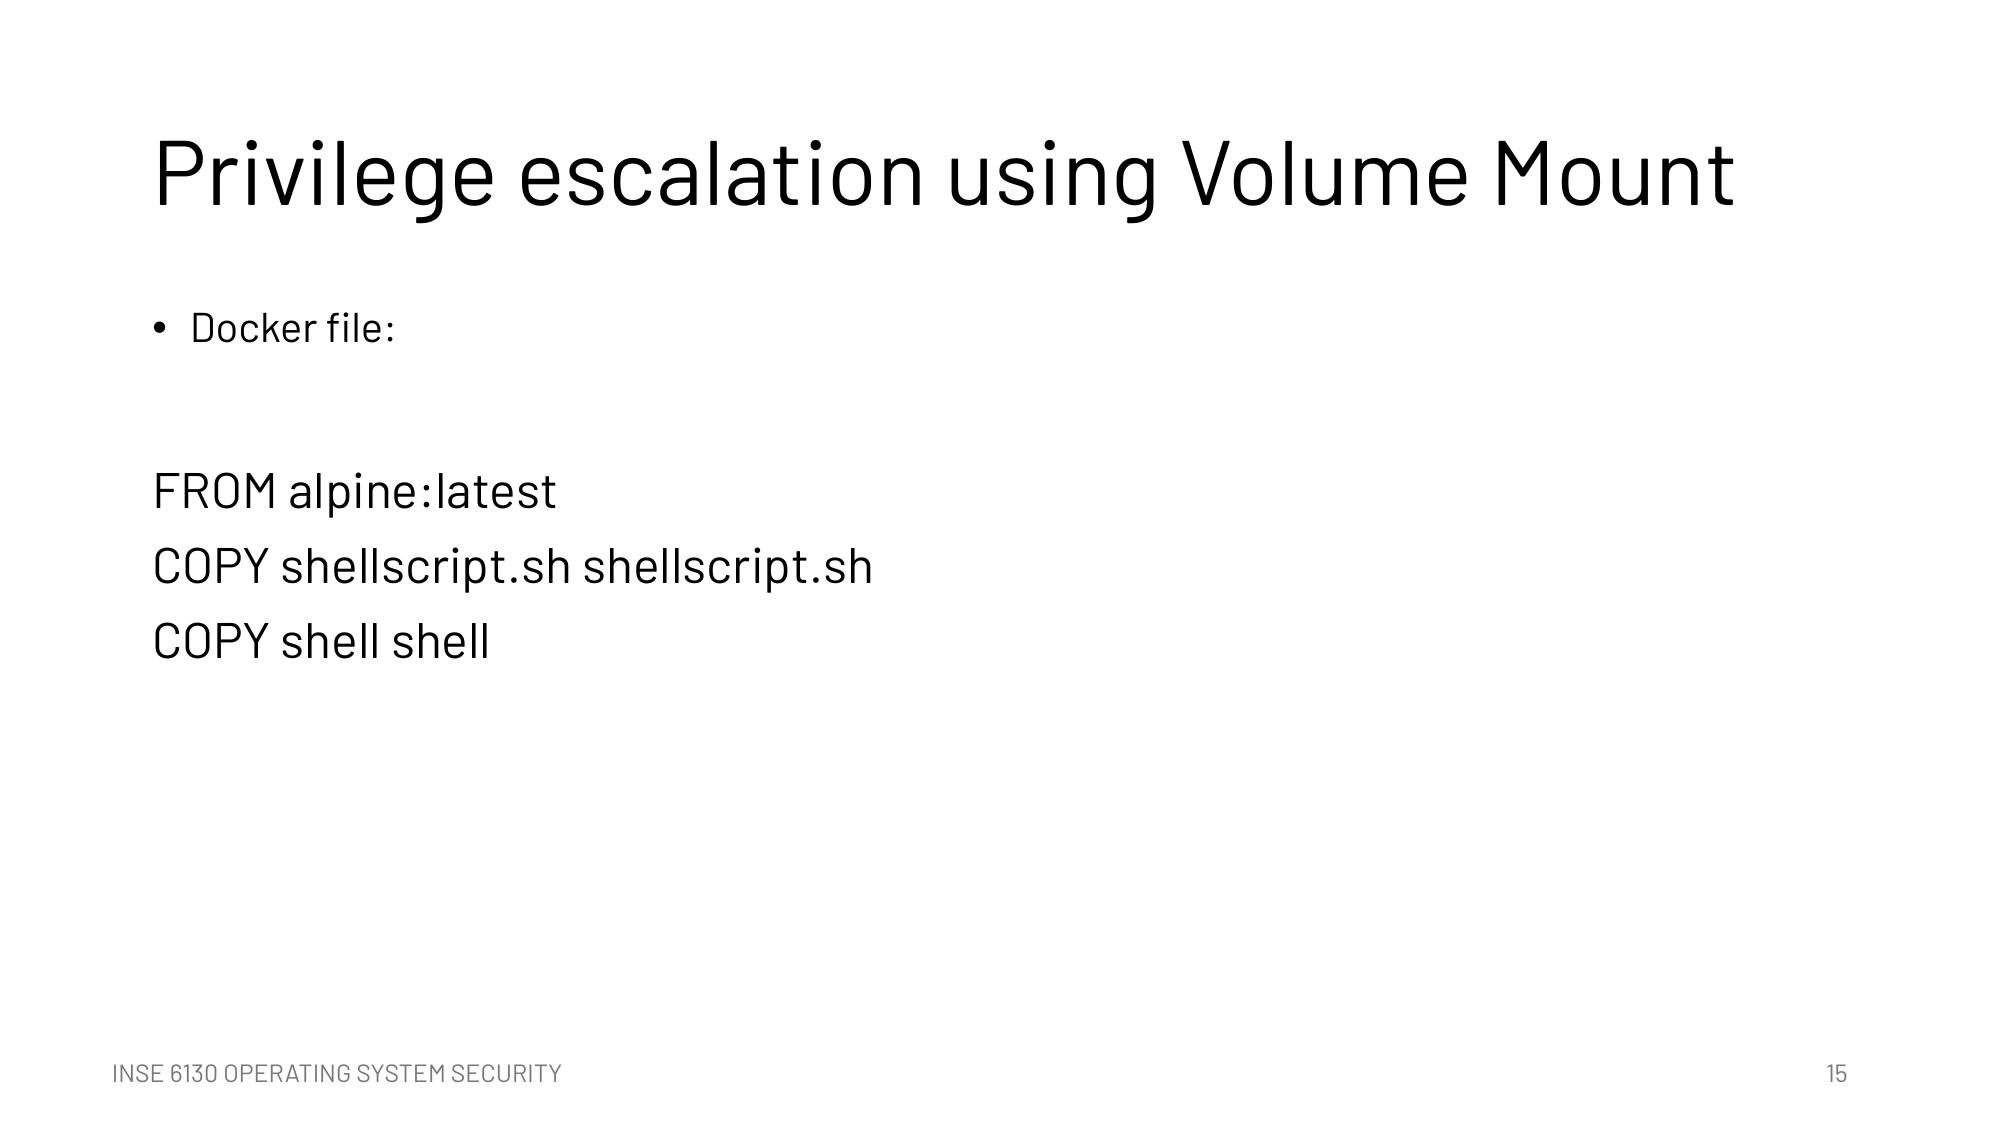

# Privilege escalation using Volume Mount
Docker file:

FROM alpine:latest
COPY shellscript.sh shellscript.sh
COPY shell shell

INSE 6130 OPERATING SYSTEM SECURITY
15